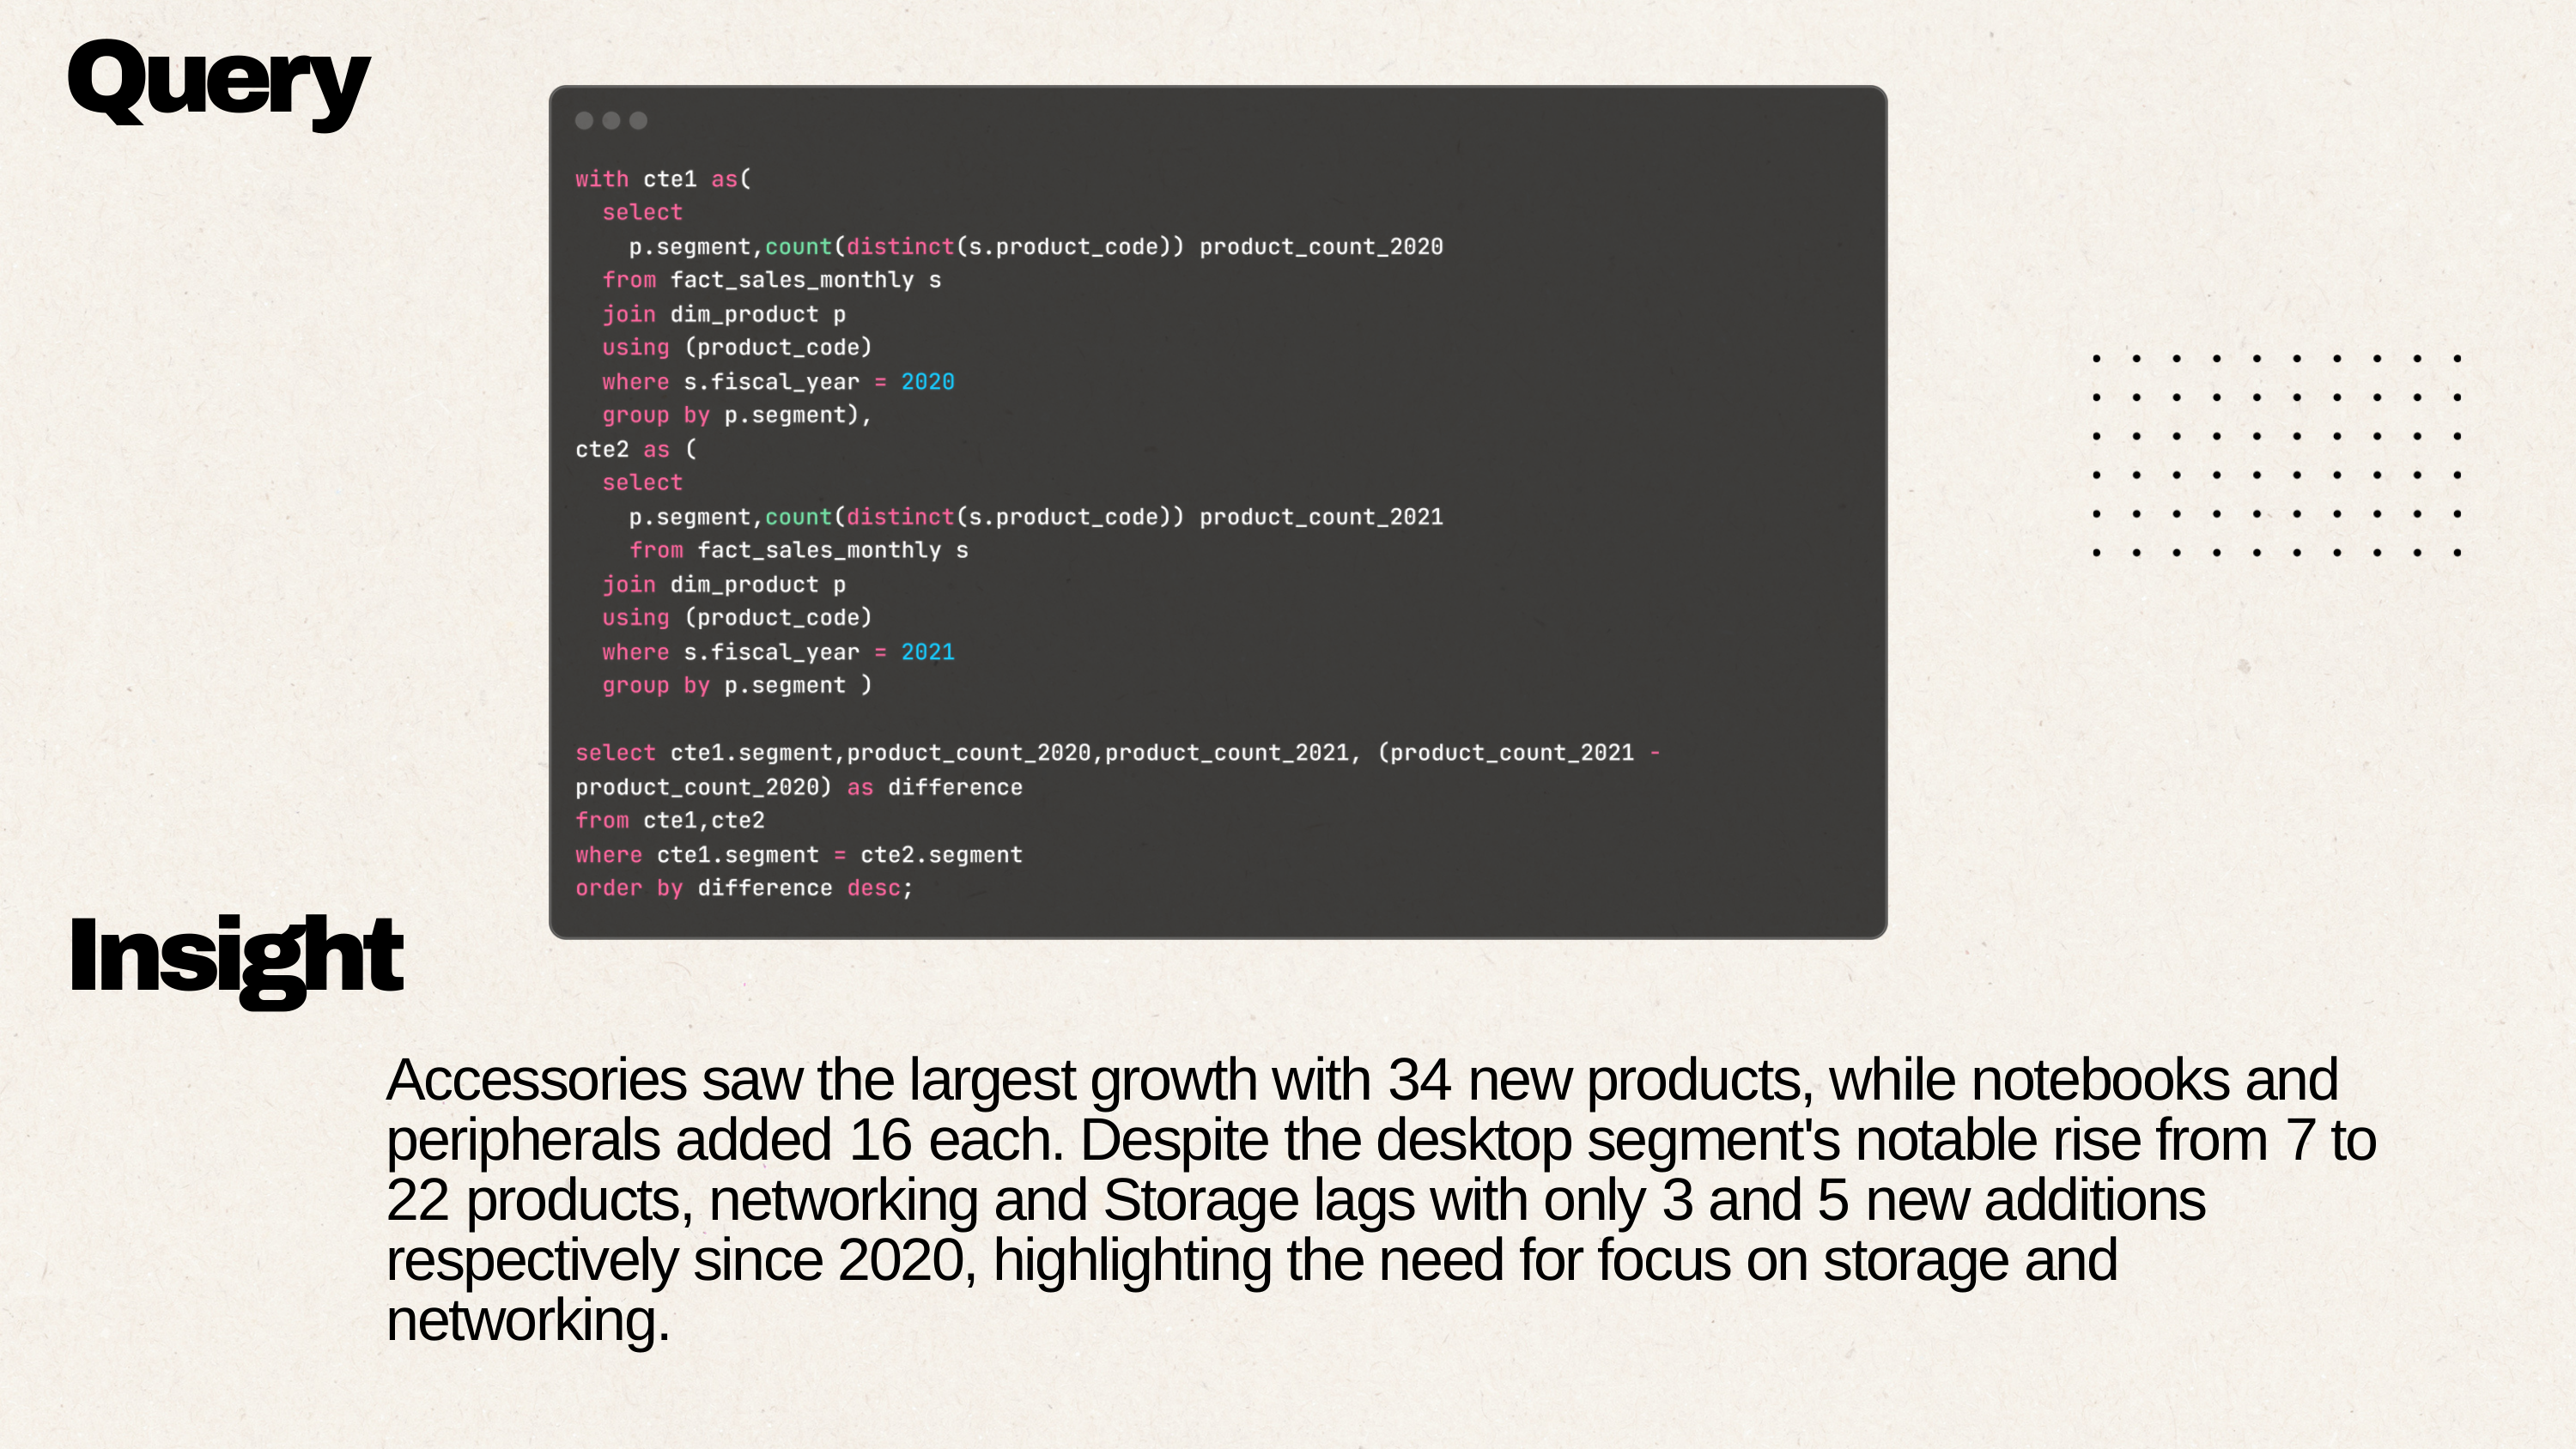

Query

Insight
Accessories saw the largest growth with 34 new products, while notebooks and peripherals added 16 each. Despite the desktop segment's notable rise from 7 to 22 products, networking and Storage lags with only 3 and 5 new additions respectively since 2020, highlighting the need for focus on storage and networking.